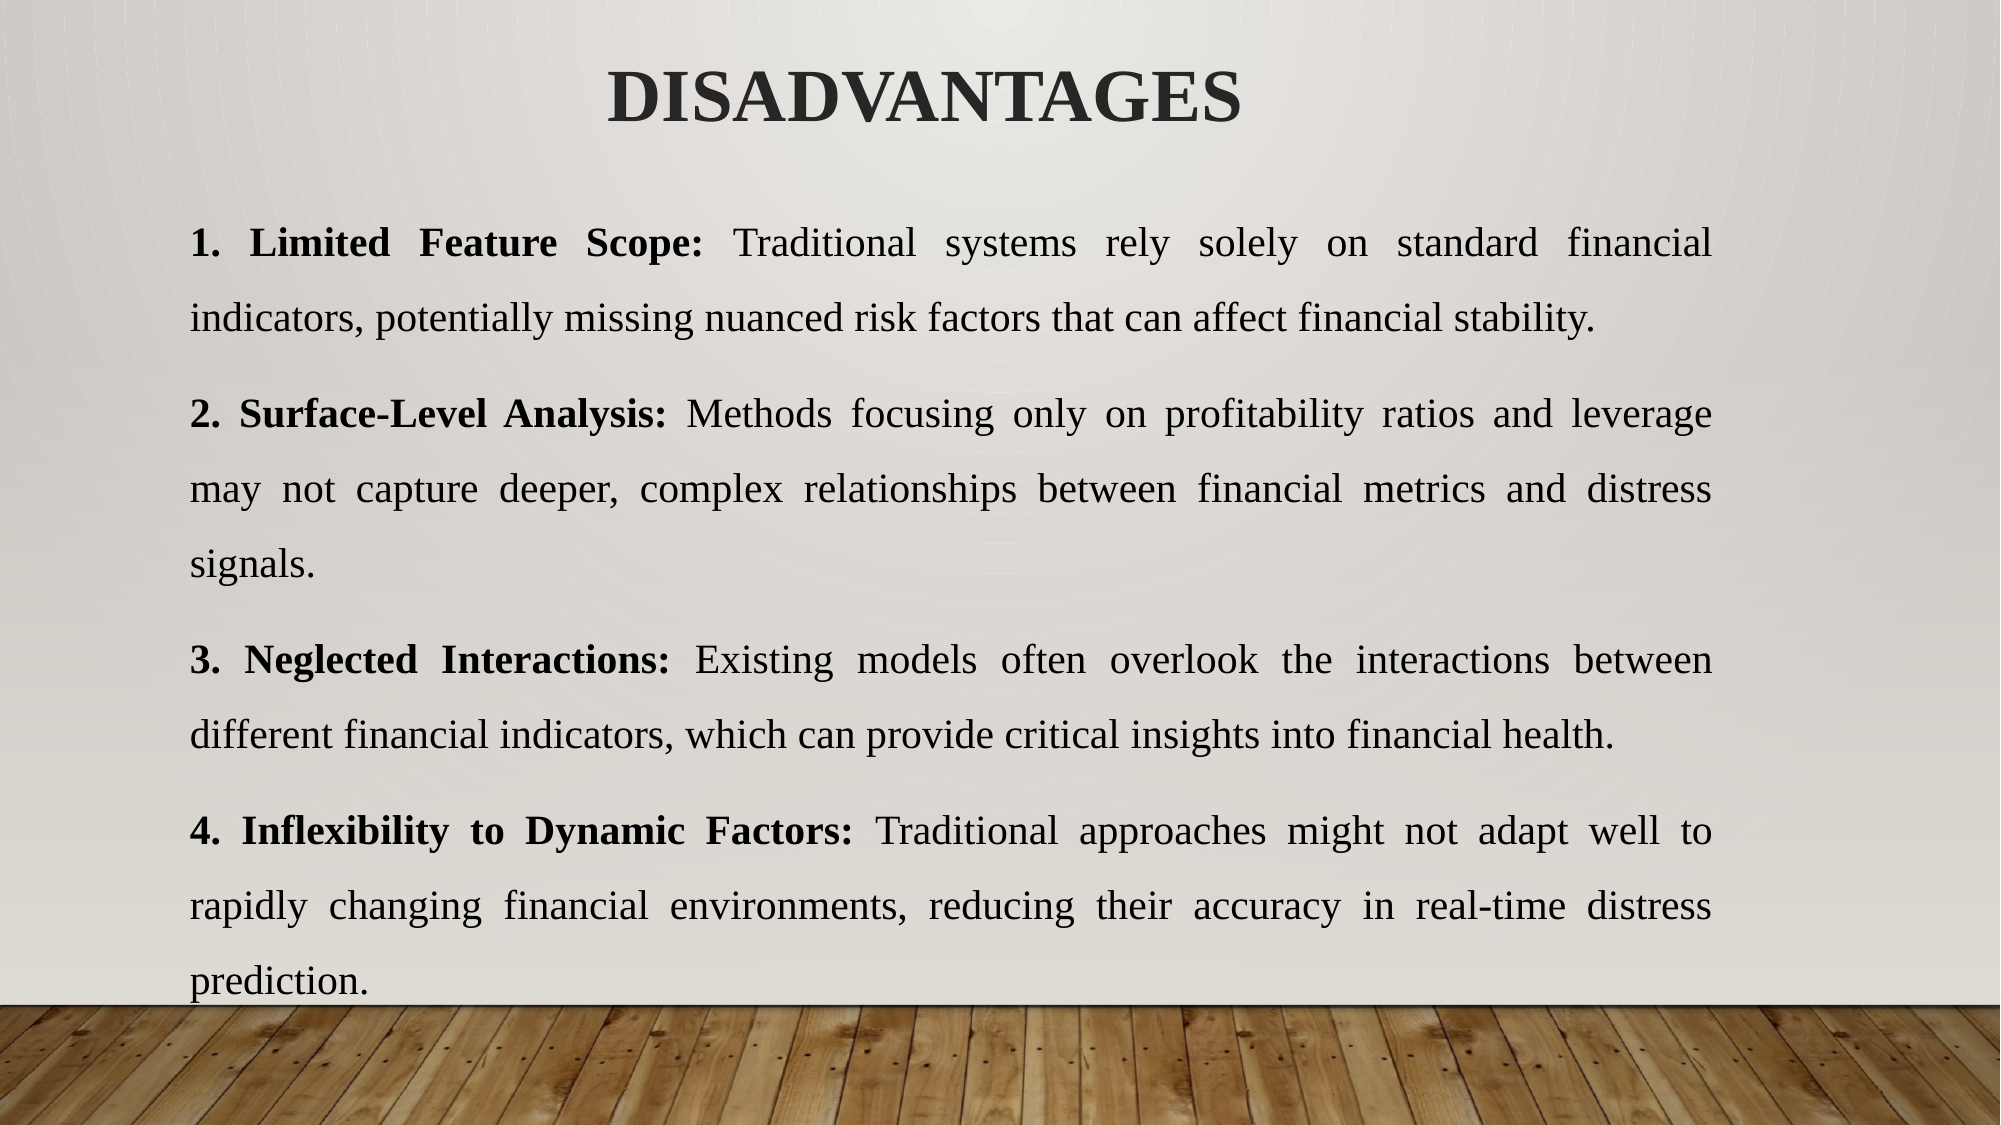

DISADVANTAGES
1. Limited Feature Scope: Traditional systems rely solely on standard financial indicators, potentially missing nuanced risk factors that can affect financial stability.
2. Surface-Level Analysis: Methods focusing only on profitability ratios and leverage may not capture deeper, complex relationships between financial metrics and distress signals.
3. Neglected Interactions: Existing models often overlook the interactions between different financial indicators, which can provide critical insights into financial health.
4. Inflexibility to Dynamic Factors: Traditional approaches might not adapt well to rapidly changing financial environments, reducing their accuracy in real-time distress prediction.